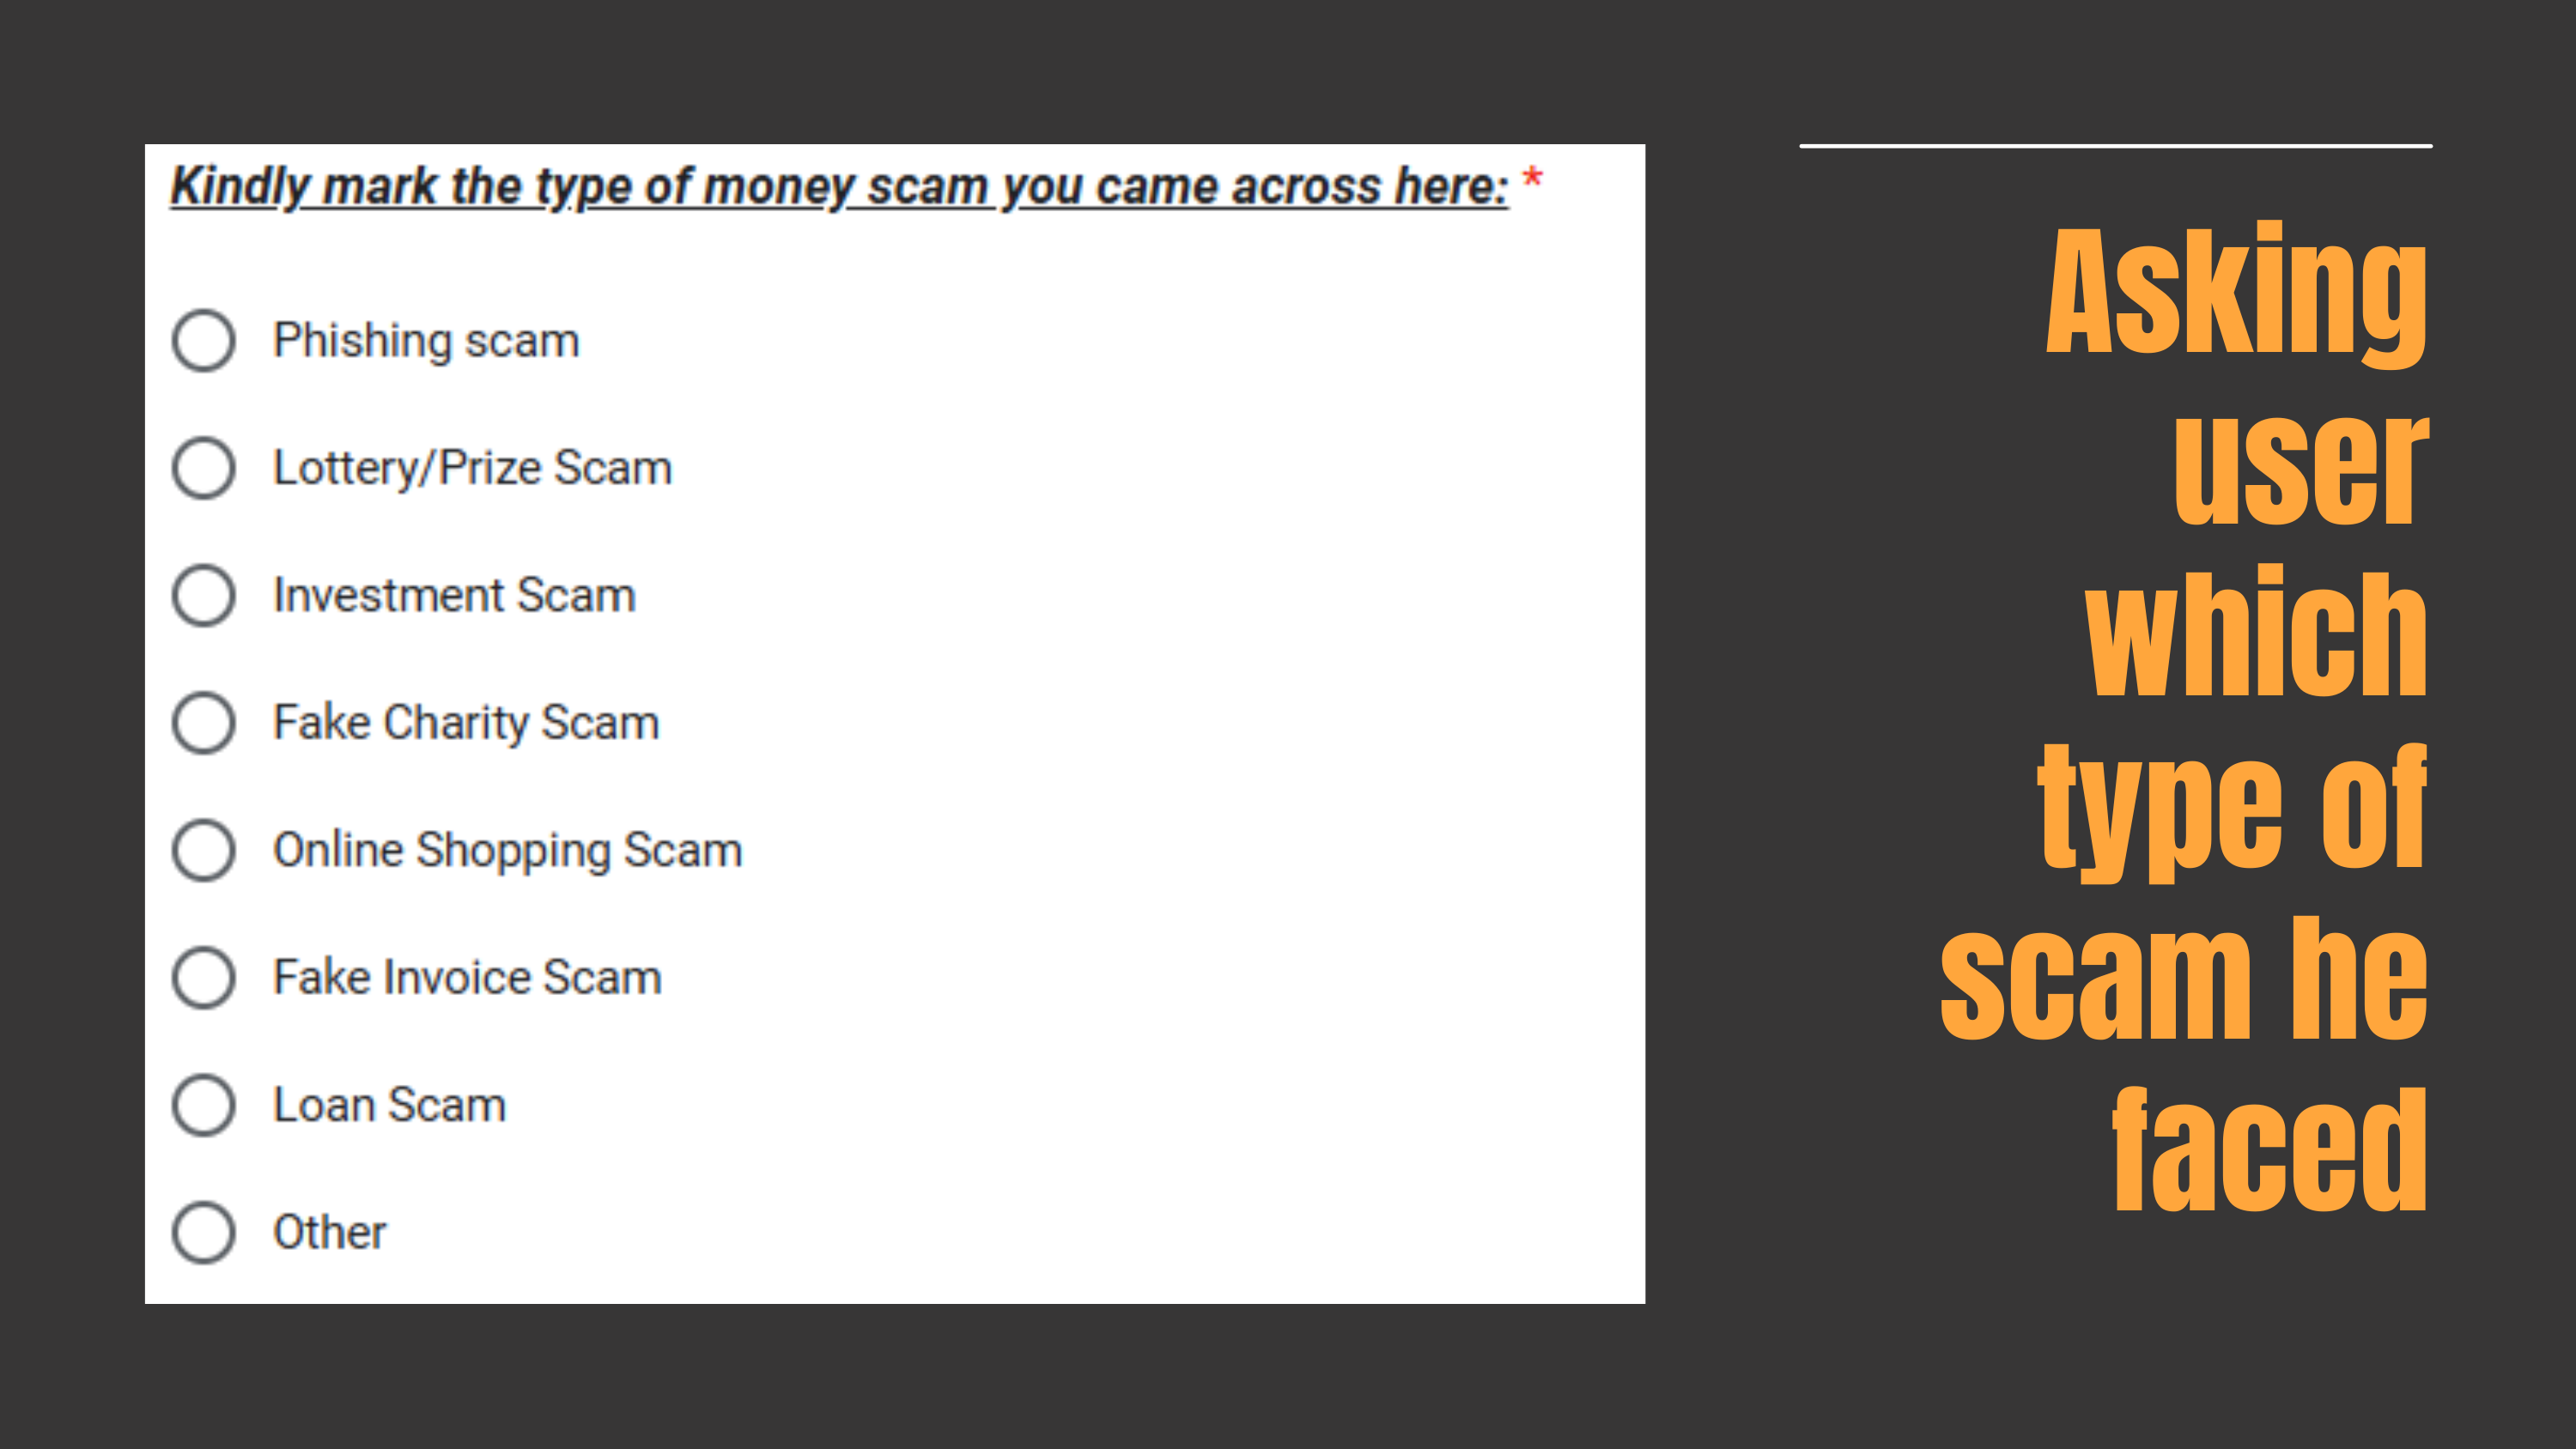

Asking user which type of scam he faced